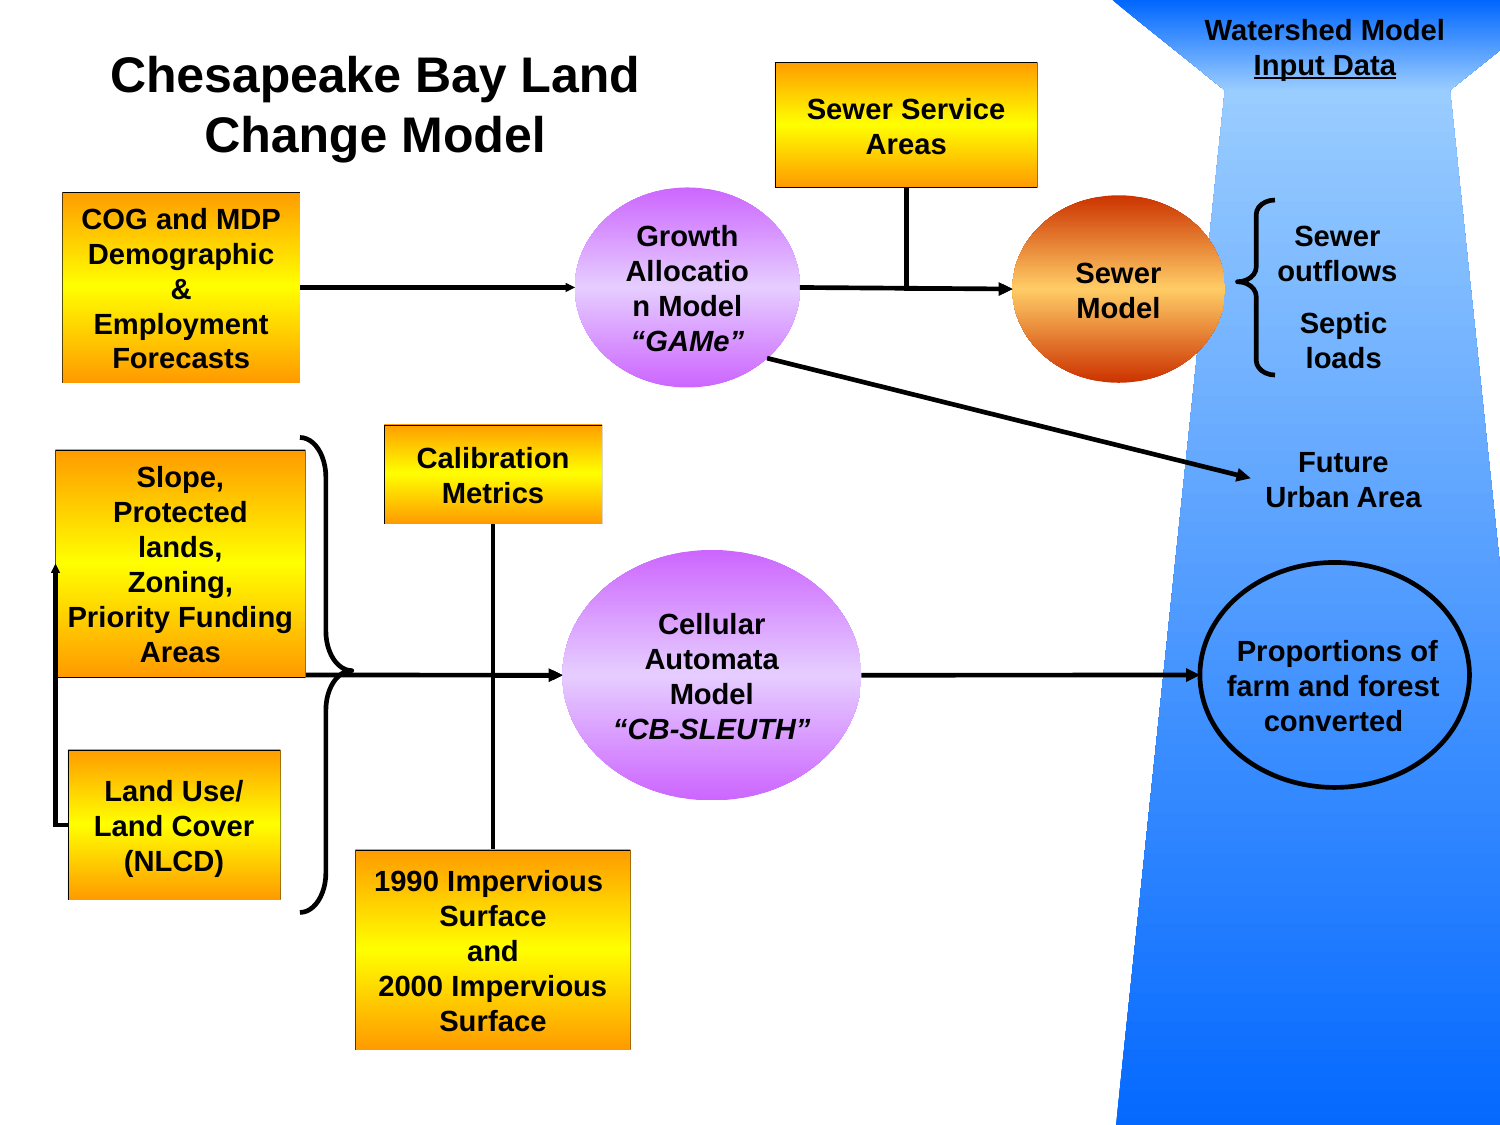

Watershed Model
Input Data
Chesapeake Bay Land Change Model
Sewer Service
Areas
Sewer Model

Sewer
outflows
Septic
loads
Growth
Allocation Model
“GAMe”
COG and MDP
Demographic
&
Employment
Forecasts
Future
Urban Area
Calibration
Metrics

Slope,
Protected
lands,
Zoning,
Priority Funding
Areas
Cellular Automata
Model
“CB-SLEUTH”

Proportions of
farm and forest
converted
Land Use/
Land Cover
(NLCD)
1990 Impervious
Surface
and
2000 Impervious
Surface
48